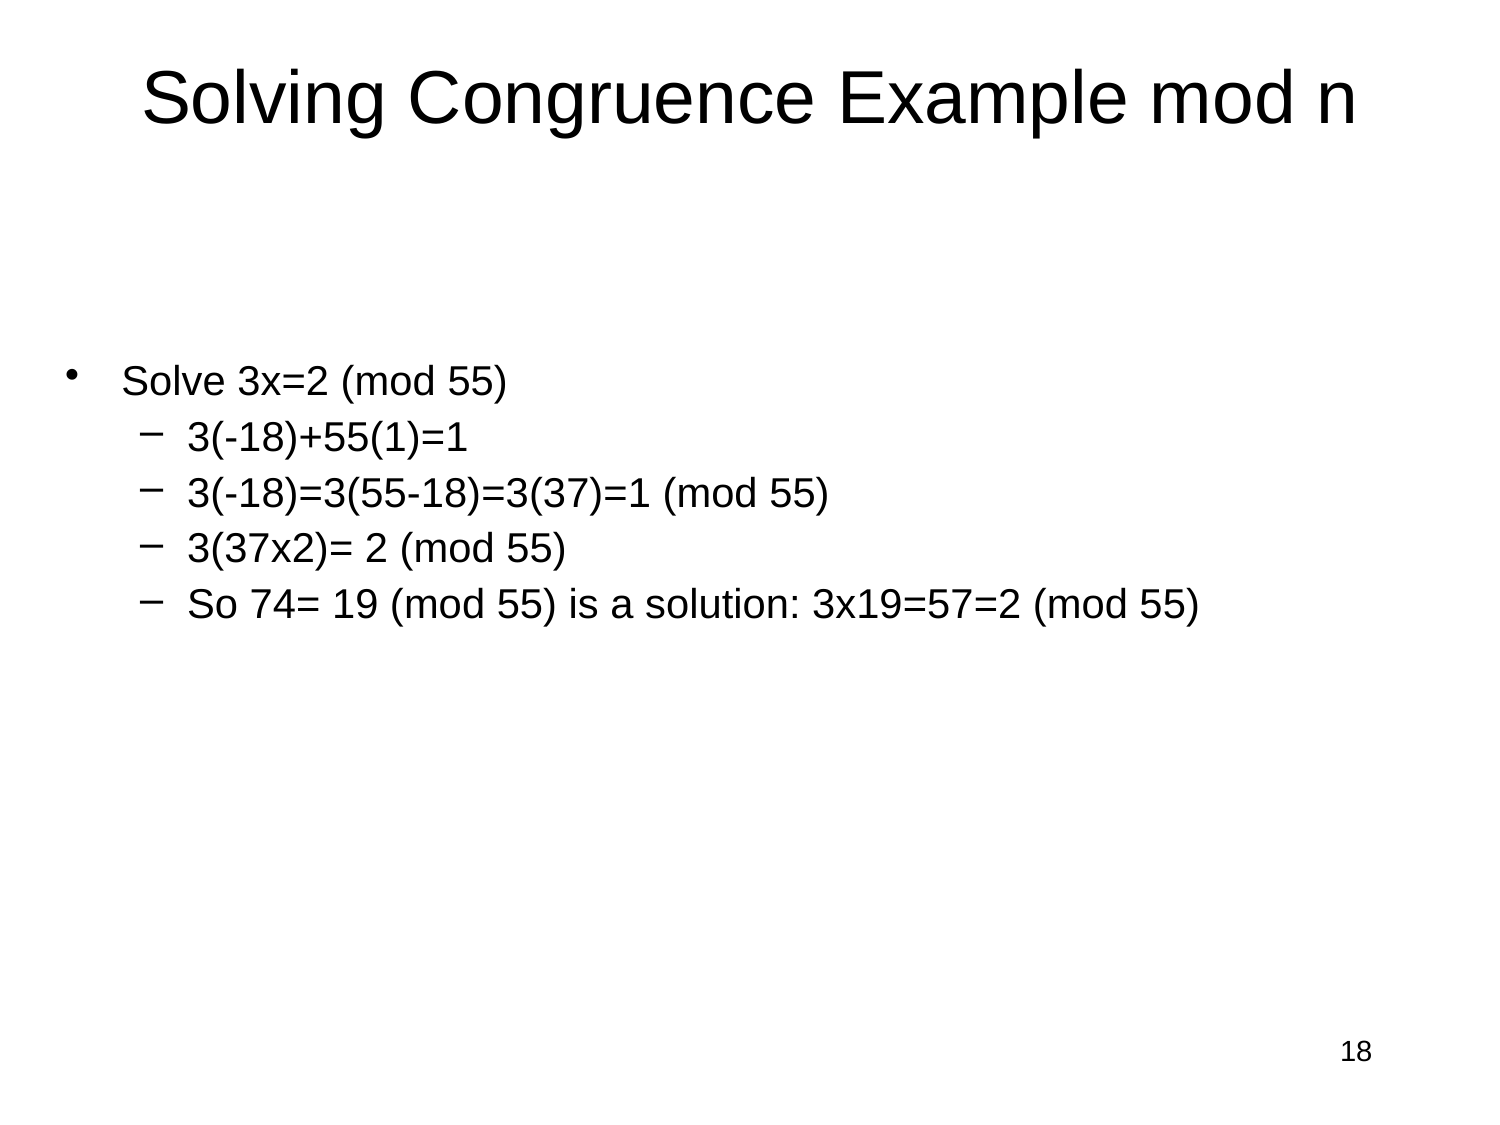

# Solving Congruence Example mod n
Solve 3x=2 (mod 55)
3(-18)+55(1)=1
3(-18)=3(55-18)=3(37)=1 (mod 55)
3(37x2)= 2 (mod 55)
So 74= 19 (mod 55) is a solution: 3x19=57=2 (mod 55)

18